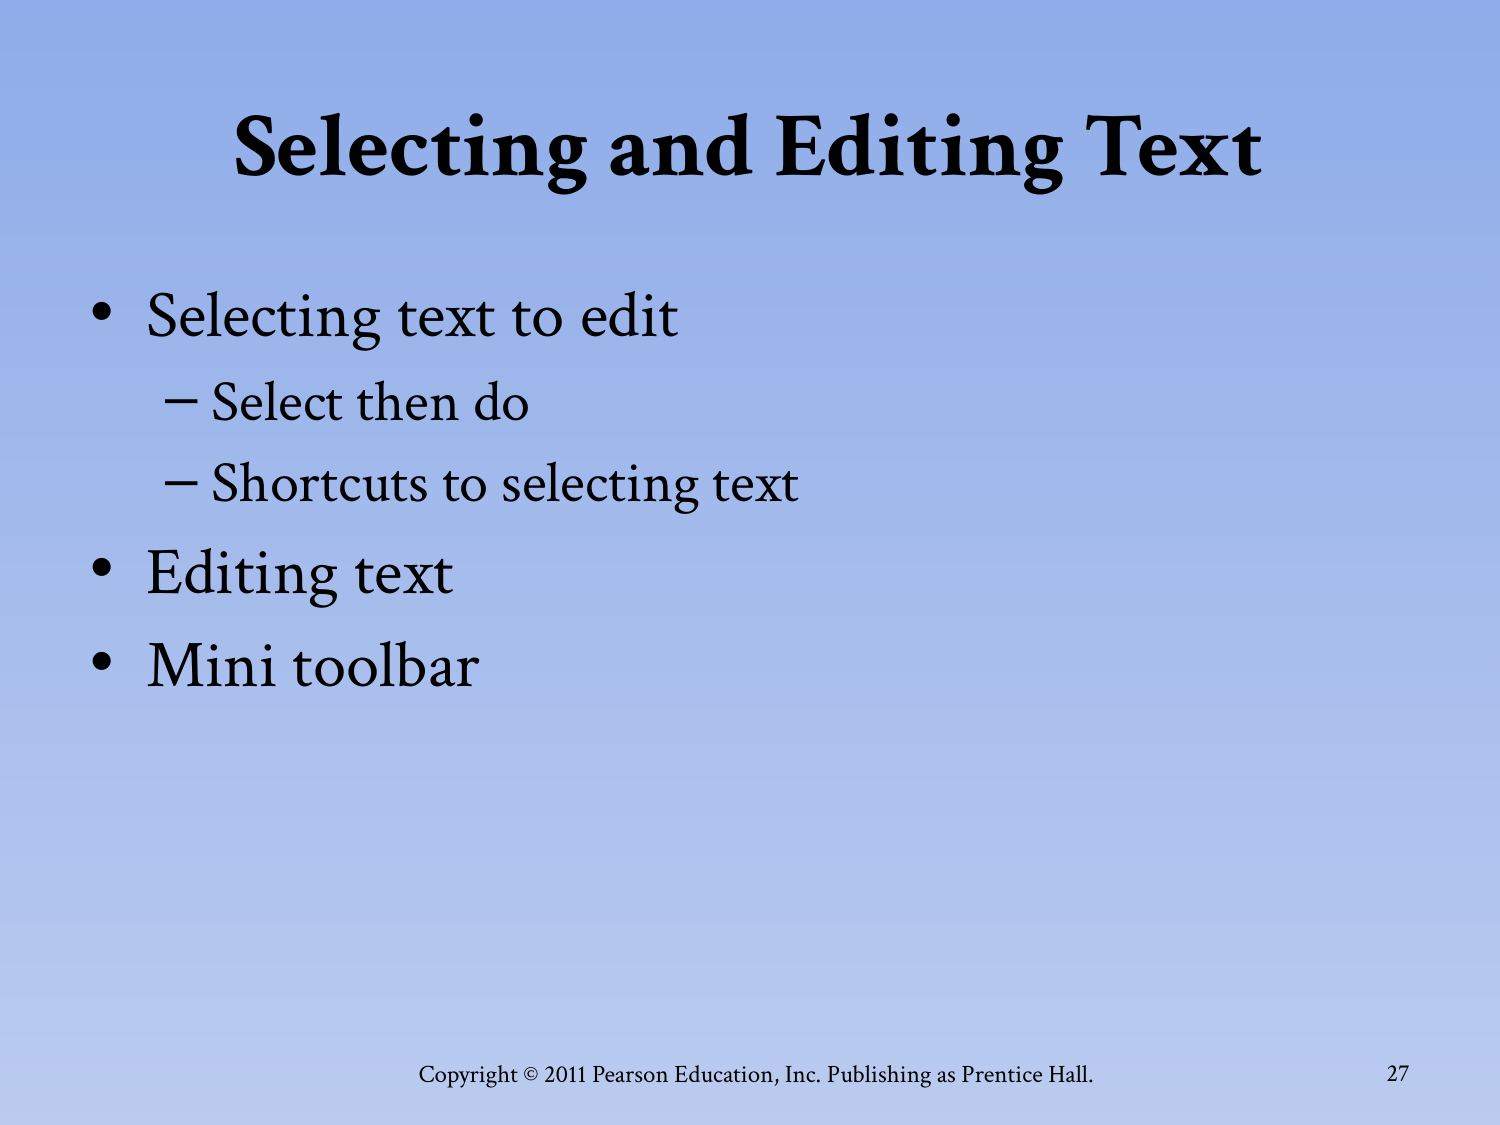

# Selecting and Editing Text
Selecting text to edit
Select then do
Shortcuts to selecting text
Editing text
Mini toolbar

Copyright © 2011 Pearson Education, Inc. Publishing as Prentice Hall.

27